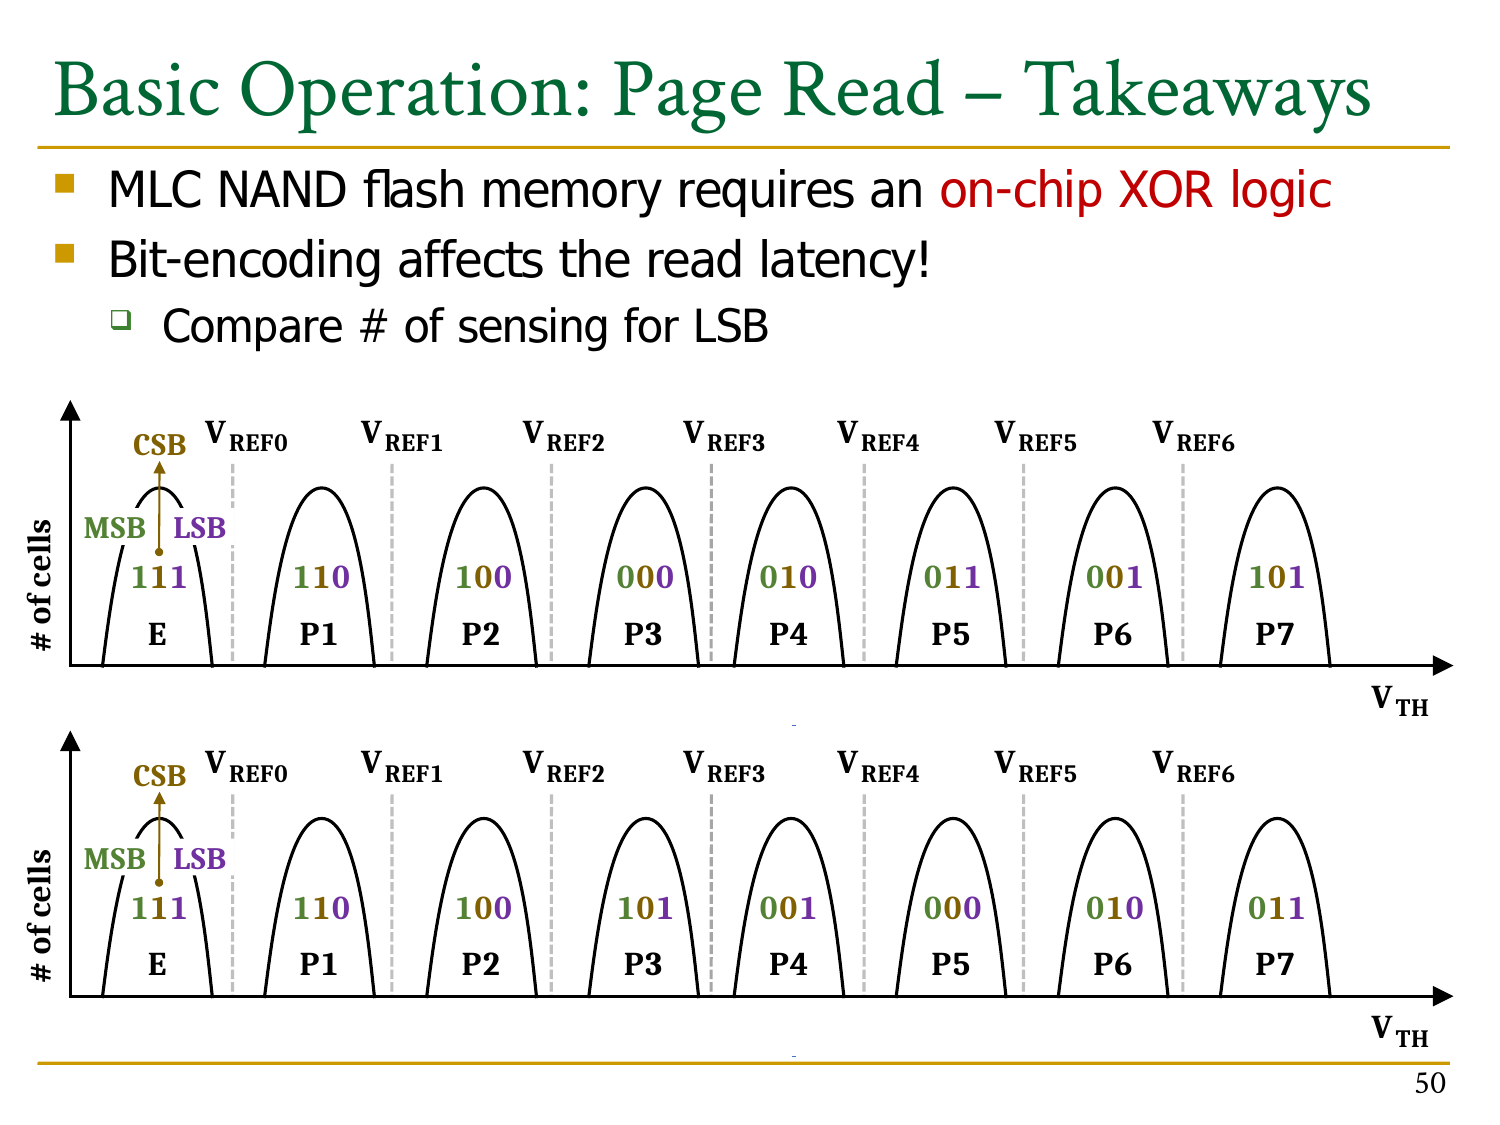

# Basic Operation: Page Read – Takeaways
MLC NAND flash memory requires an on-chip XOR logic
Bit-encoding affects the read latency!
Compare # of sensing for LSB

V
REF0
V
REF2
V
REF6
V
REF1
V
REF3
V
REF4
V
REF5
CSB

MSB
LSB
110
100
010
011
001
101
000
111
# of cells
E
P1
P2
P3
P4
P5
P6
P7
V
TH
V
REF0
V
REF2
V
REF6
V
REF1
V
REF3
V
REF4
V
REF5
CSB

MSB
LSB
110
100
001
000
010
011
111
101
# of cells
E
P1
P2
P3
P4
P5
P6
P7
V
TH
50